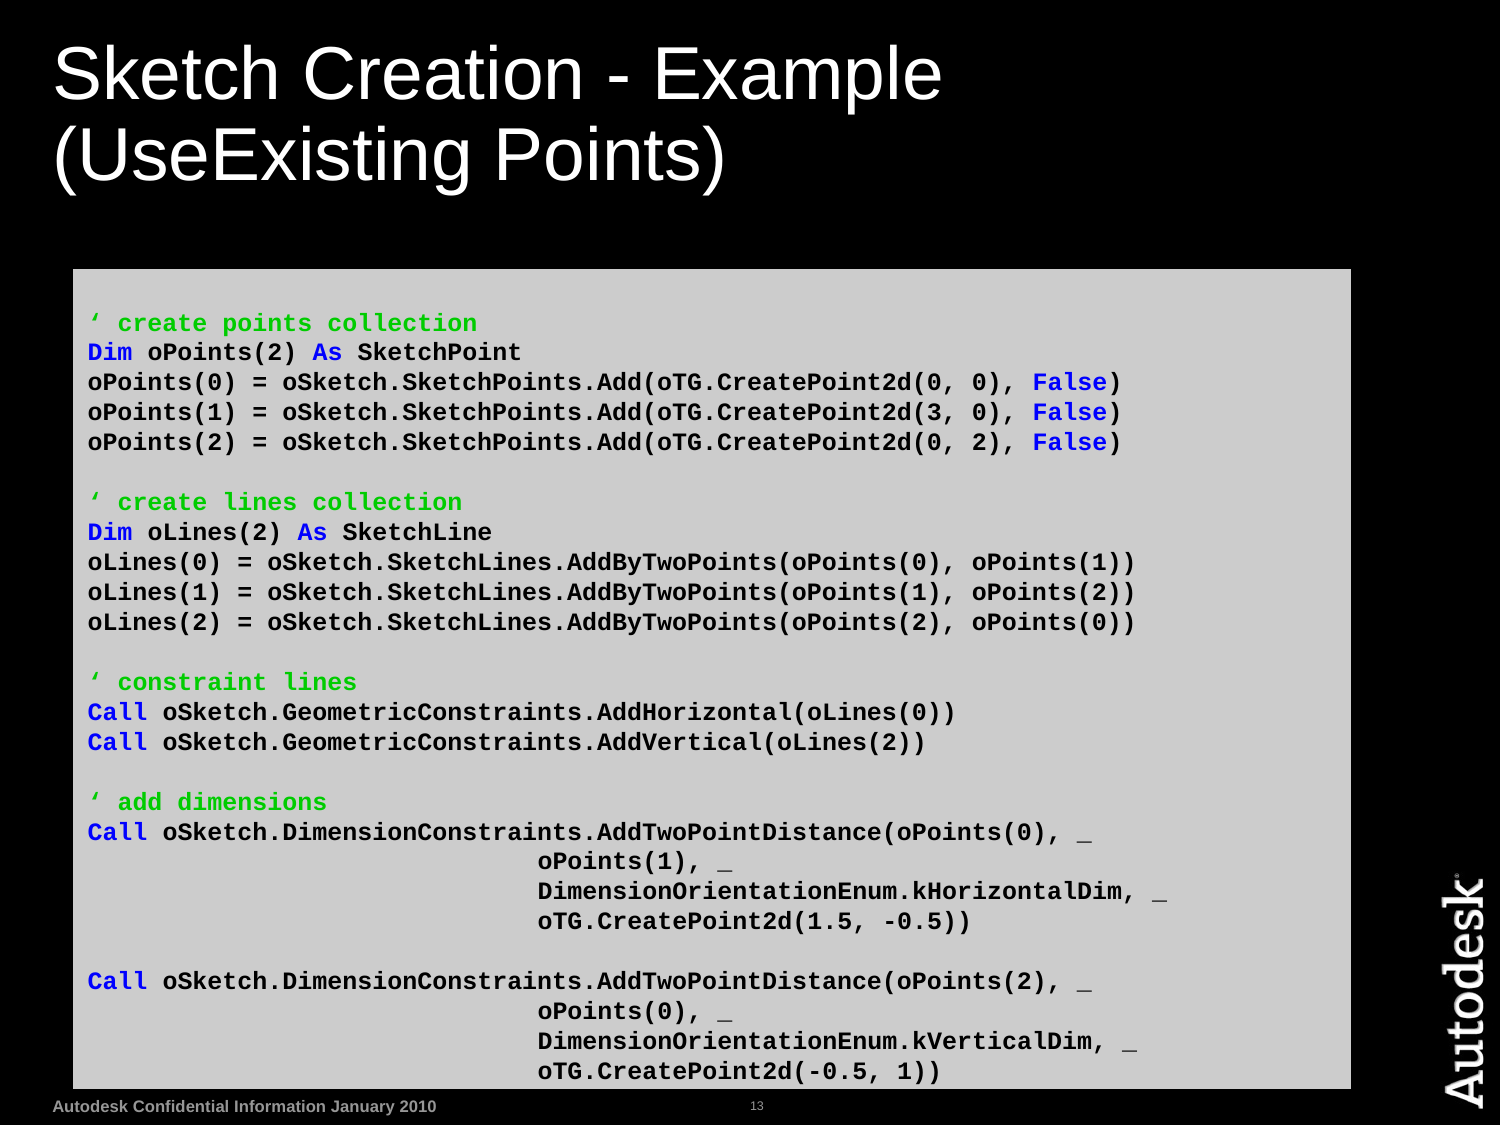

# Sketch Creation - Example (UseExisting Points)

‘ create points collection
Dim oPoints(2) As SketchPoint
oPoints(0) = oSketch.SketchPoints.Add(oTG.CreatePoint2d(0, 0), False)
oPoints(1) = oSketch.SketchPoints.Add(oTG.CreatePoint2d(3, 0), False)
oPoints(2) = oSketch.SketchPoints.Add(oTG.CreatePoint2d(0, 2), False)

‘ create lines collection
Dim oLines(2) As SketchLine
oLines(0) = oSketch.SketchLines.AddByTwoPoints(oPoints(0), oPoints(1))
oLines(1) = oSketch.SketchLines.AddByTwoPoints(oPoints(1), oPoints(2))
oLines(2) = oSketch.SketchLines.AddByTwoPoints(oPoints(2), oPoints(0))

‘ constraint lines
Call oSketch.GeometricConstraints.AddHorizontal(oLines(0))
Call oSketch.GeometricConstraints.AddVertical(oLines(2))

‘ add dimensions
Call oSketch.DimensionConstraints.AddTwoPointDistance(oPoints(0), _
			oPoints(1), _
          		DimensionOrientationEnum.kHorizontalDim, _
			oTG.CreatePoint2d(1.5, -0.5))

Call oSketch.DimensionConstraints.AddTwoPointDistance(oPoints(2), _
			oPoints(0), _
          		DimensionOrientationEnum.kVerticalDim, _
 			oTG.CreatePoint2d(-0.5, 1))